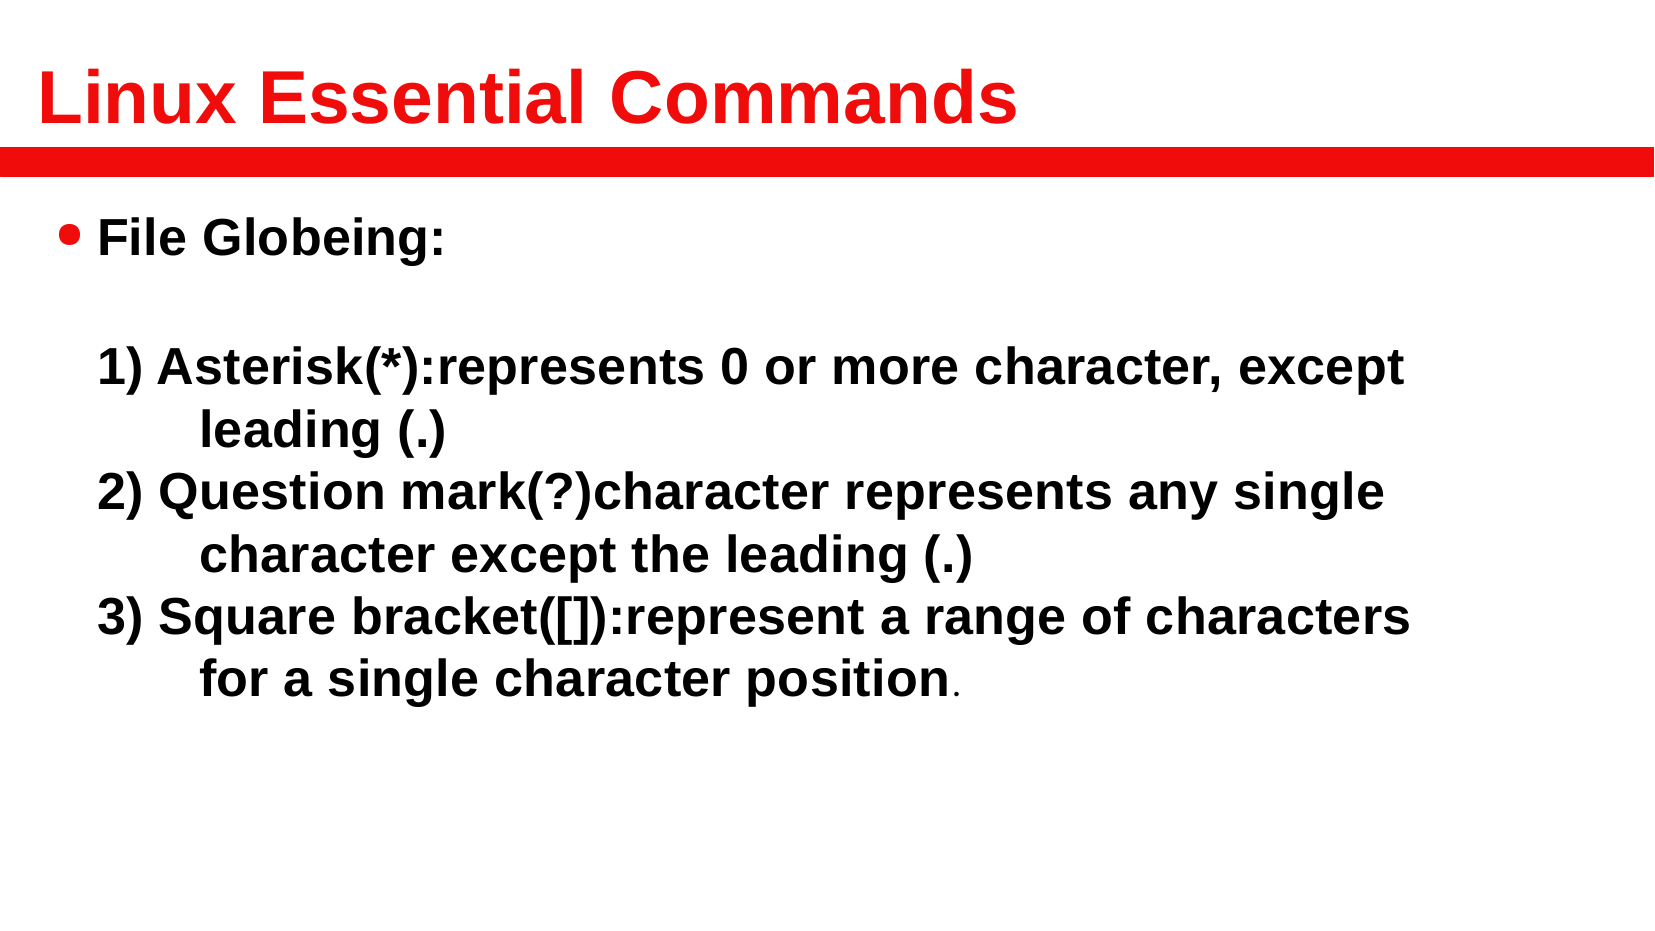

# Linux Essential Commands

File Globeing:

	1) Asterisk(*):represents 0 or more character, except 		leading (.)
	2) Question mark(?)character represents any single 		character except the leading (.)
	3) Square bracket([]):represent a range of characters 		for a single character position.